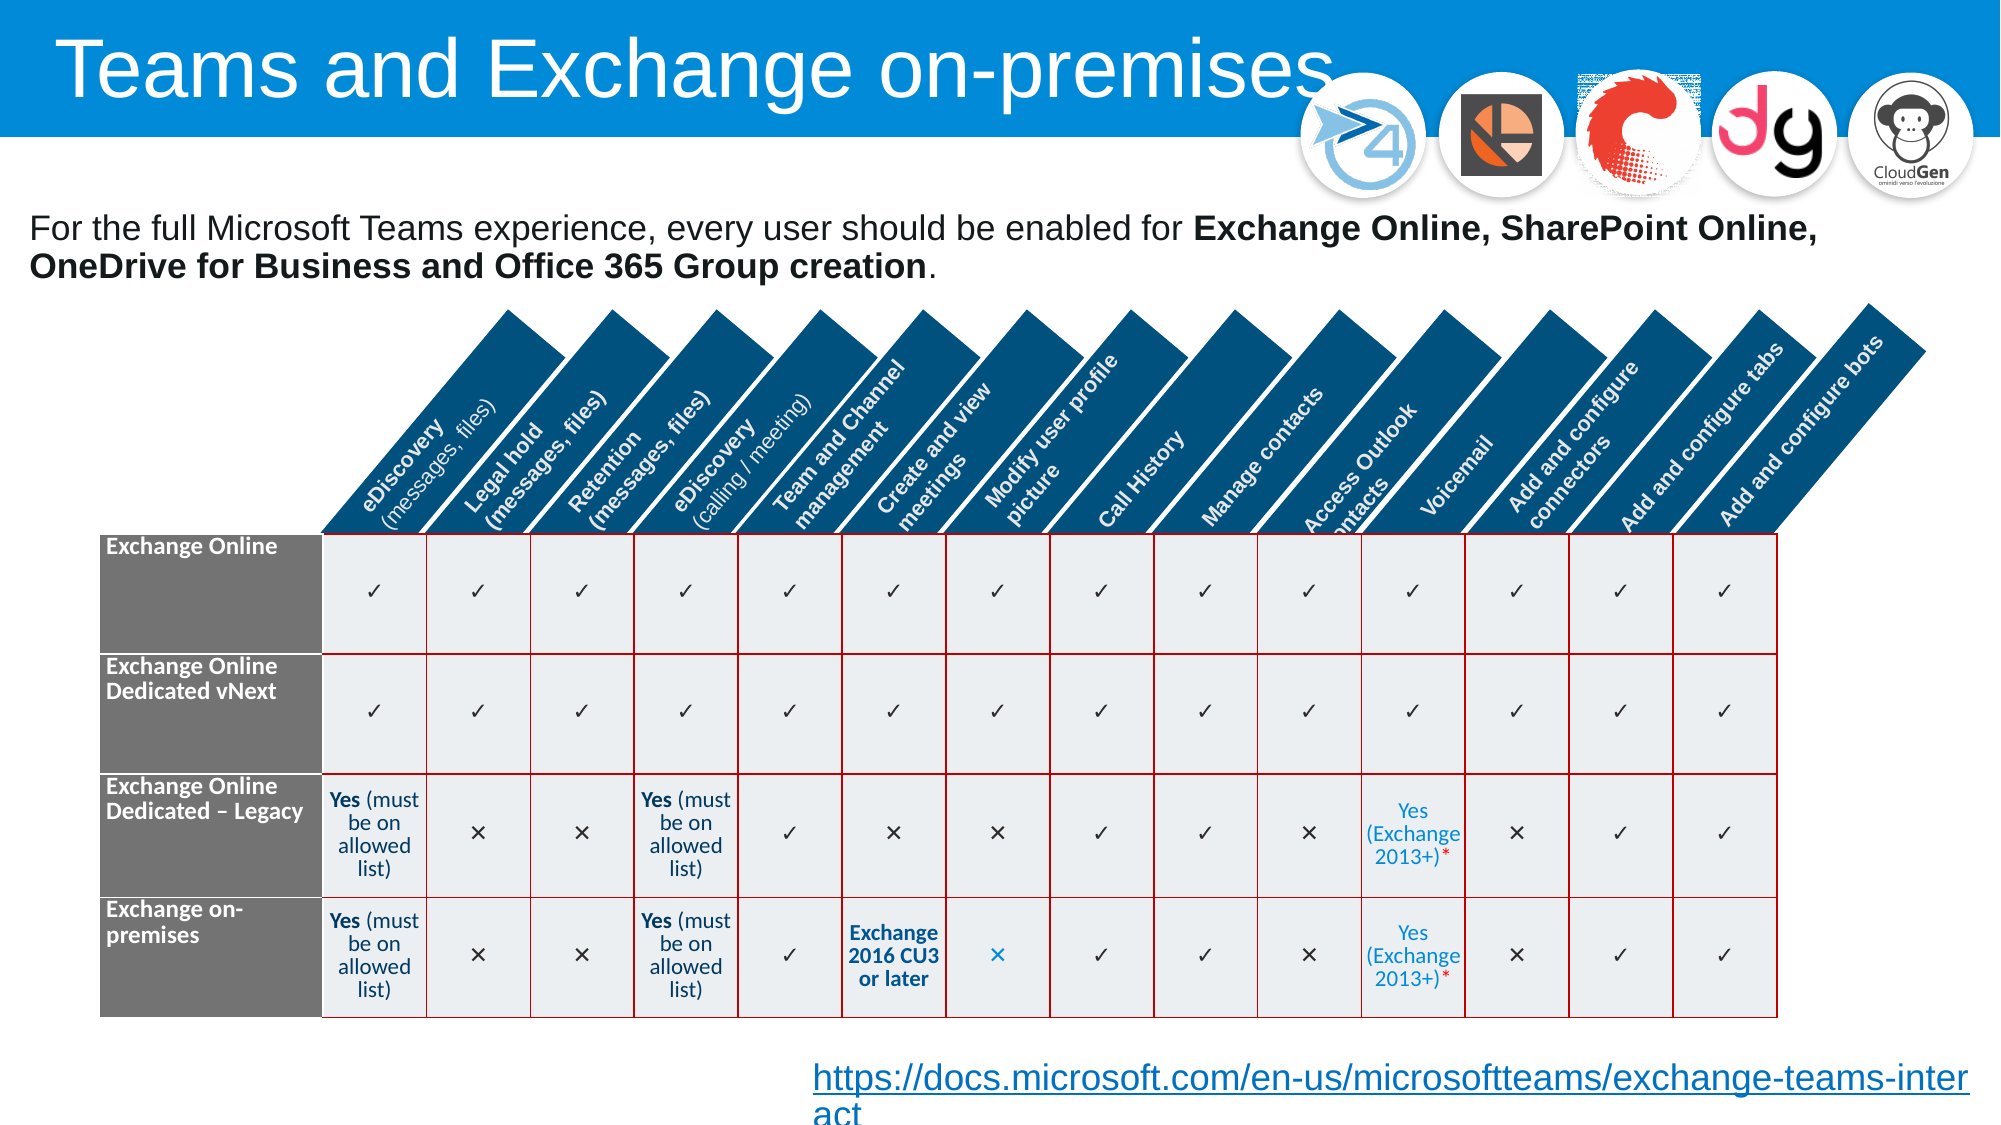

# Teams and Exchange on-premises
For the full Microsoft Teams experience, every user should be enabled for Exchange Online, SharePoint Online, OneDrive for Business and Office 365 Group creation.
Modify user profile picture

Voicemail

Team and Channel management

Add and configure connectors

eDiscovery
(messages, files)

Legal hold
(messages, files)

Retention
(messages, files)

eDiscovery
(calling / meeting)

Create and view meetings

Manage contacts

Add and configure bots

Call History

Add and configure tabs

Access Outlook contacts
| Exchange Online | ✓ | ✓ | ✓ | ✓ | ✓ | ✓ | ✓ | ✓ | ✓ | ✓ | ✓ | ✓ | ✓ | ✓ |
| --- | --- | --- | --- | --- | --- | --- | --- | --- | --- | --- | --- | --- | --- | --- |
| Exchange Online Dedicated vNext | ✓ | ✓ | ✓ | ✓ | ✓ | ✓ | ✓ | ✓ | ✓ | ✓ | ✓ | ✓ | ✓ | ✓ |
| Exchange Online Dedicated – Legacy | Yes (must be on allowed list) | ✕ | ✕ | Yes (must be on allowed list) | ✓ | ✕ | ✕ | ✓ | ✓ | ✕ | Yes (Exchange 2013+)\* | ✕ | ✓ | ✓ |
| Exchange on-premises | Yes (must be on allowed list) | ✕ | ✕ | Yes (must be on allowed list) | ✓ | Exchange 2016 CU3 or later | ✕ | ✓ | ✓ | ✕ | Yes (Exchange 2013+)\* | ✕ | ✓ | ✓ |
https://docs.microsoft.com/en-us/microsoftteams/exchange-teams-interact